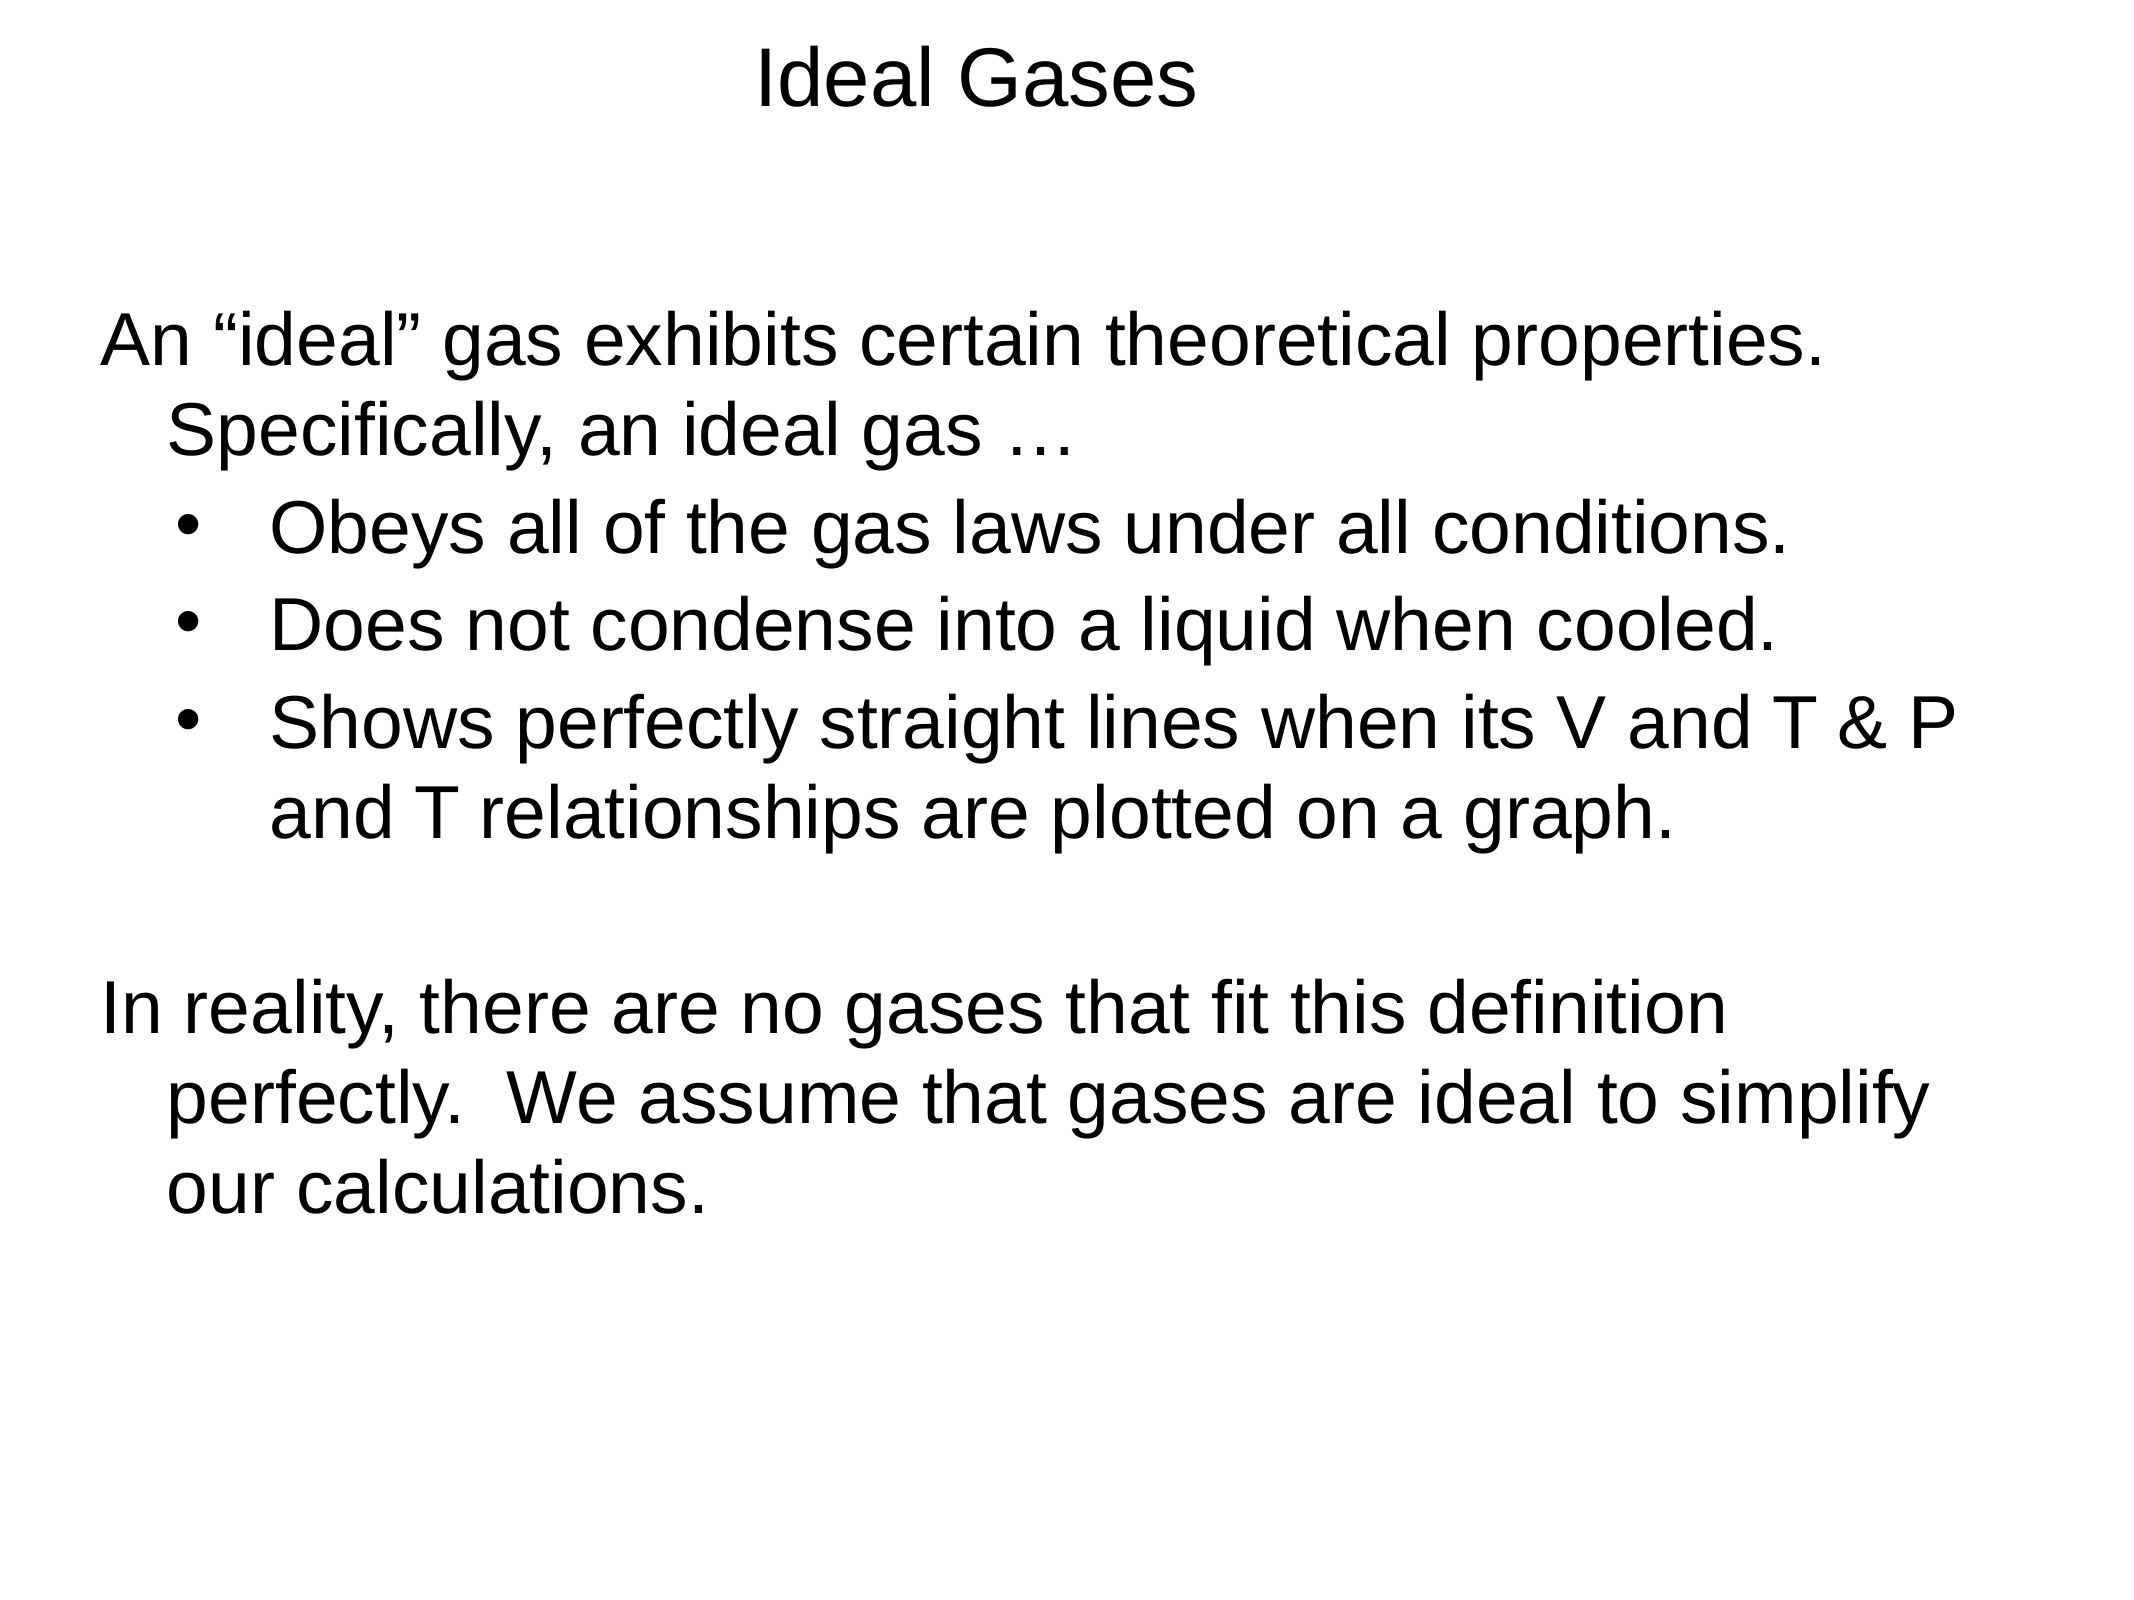

Ideal Gases
An “ideal” gas exhibits certain theoretical properties.  Specifically, an ideal gas …
Obeys all of the gas laws under all conditions.
Does not condense into a liquid when cooled.
Shows perfectly straight lines when its V and T & P and T relationships are plotted on a graph.

In reality, there are no gases that fit this definition perfectly.  We assume that gases are ideal to simplify our calculations.